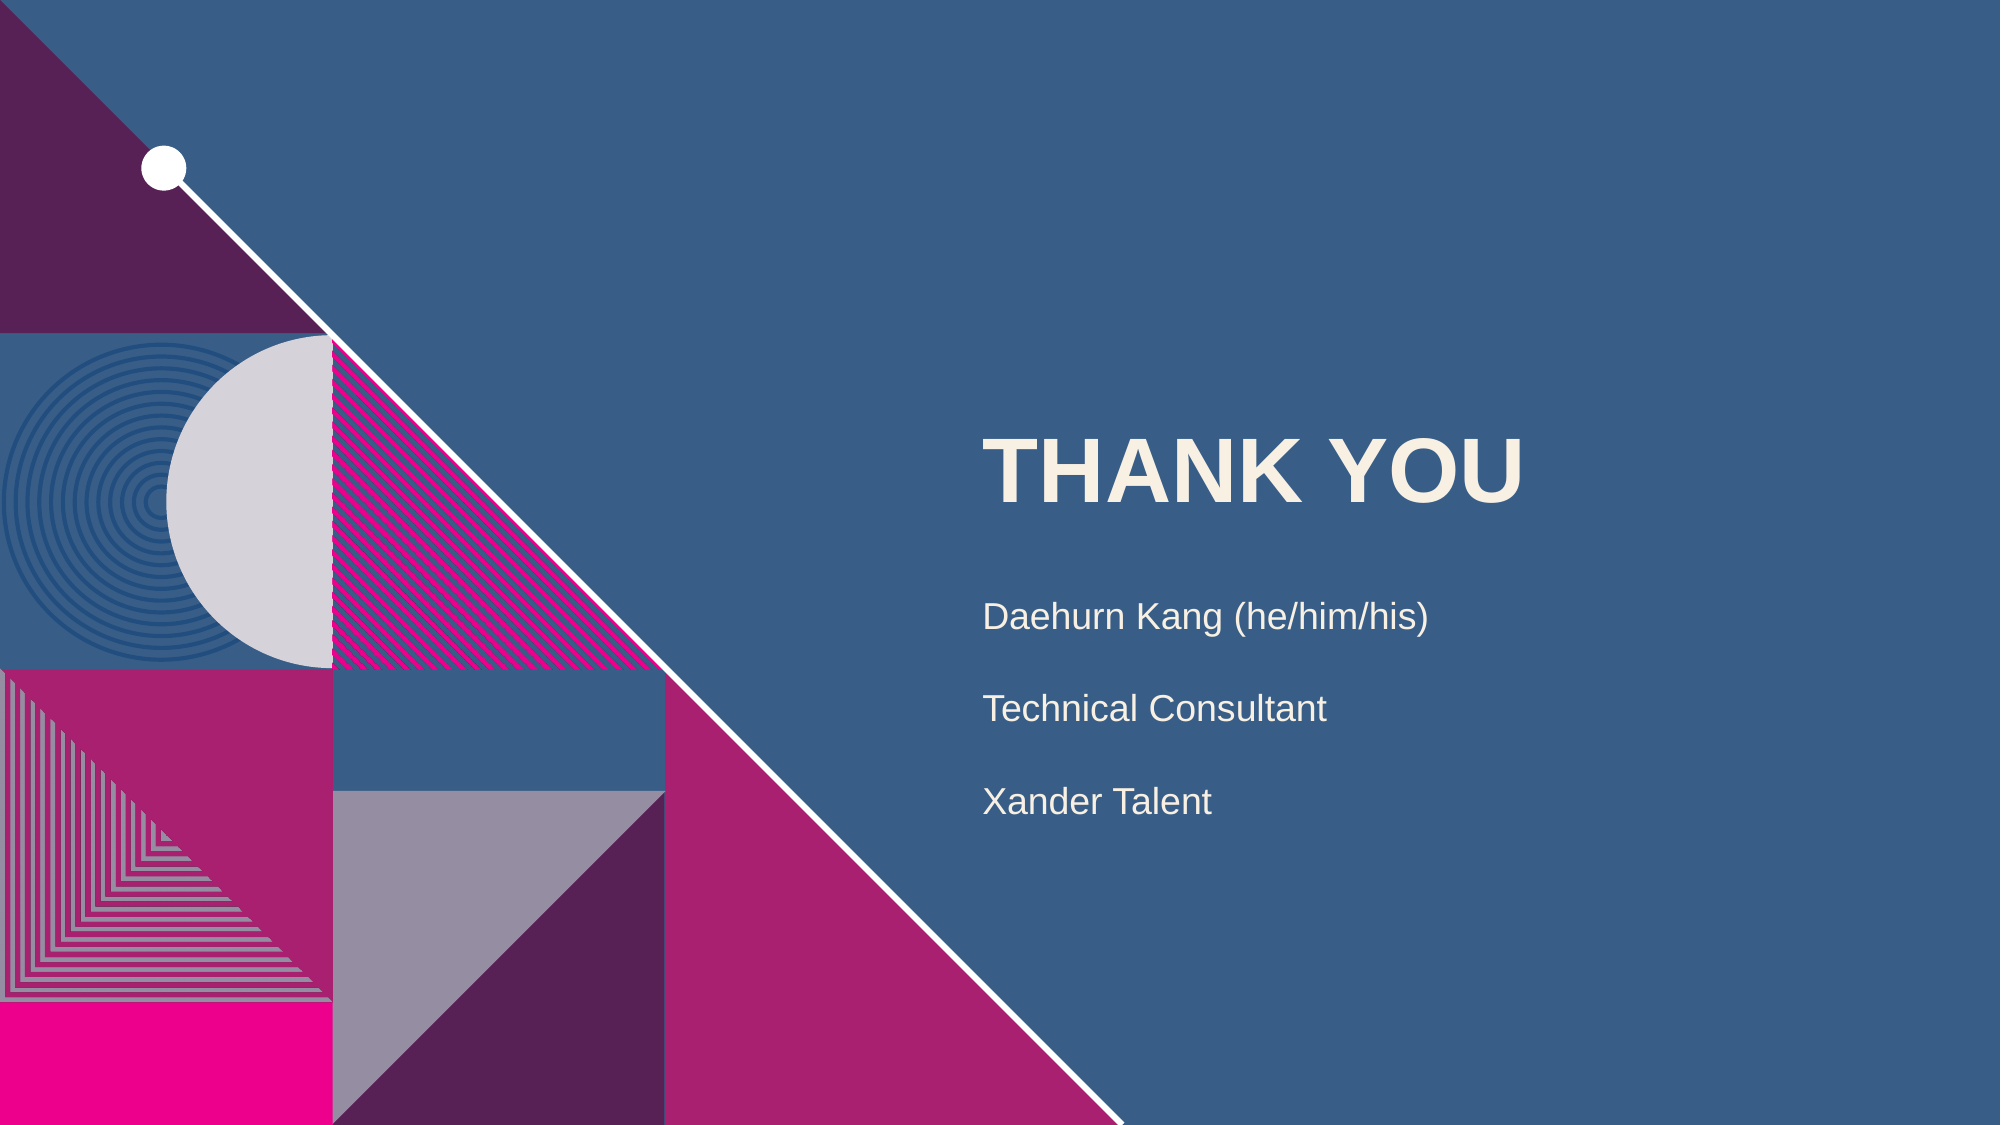

# THANK YOU
Daehurn Kang (he/him/his)
Technical Consultant
Xander Talent